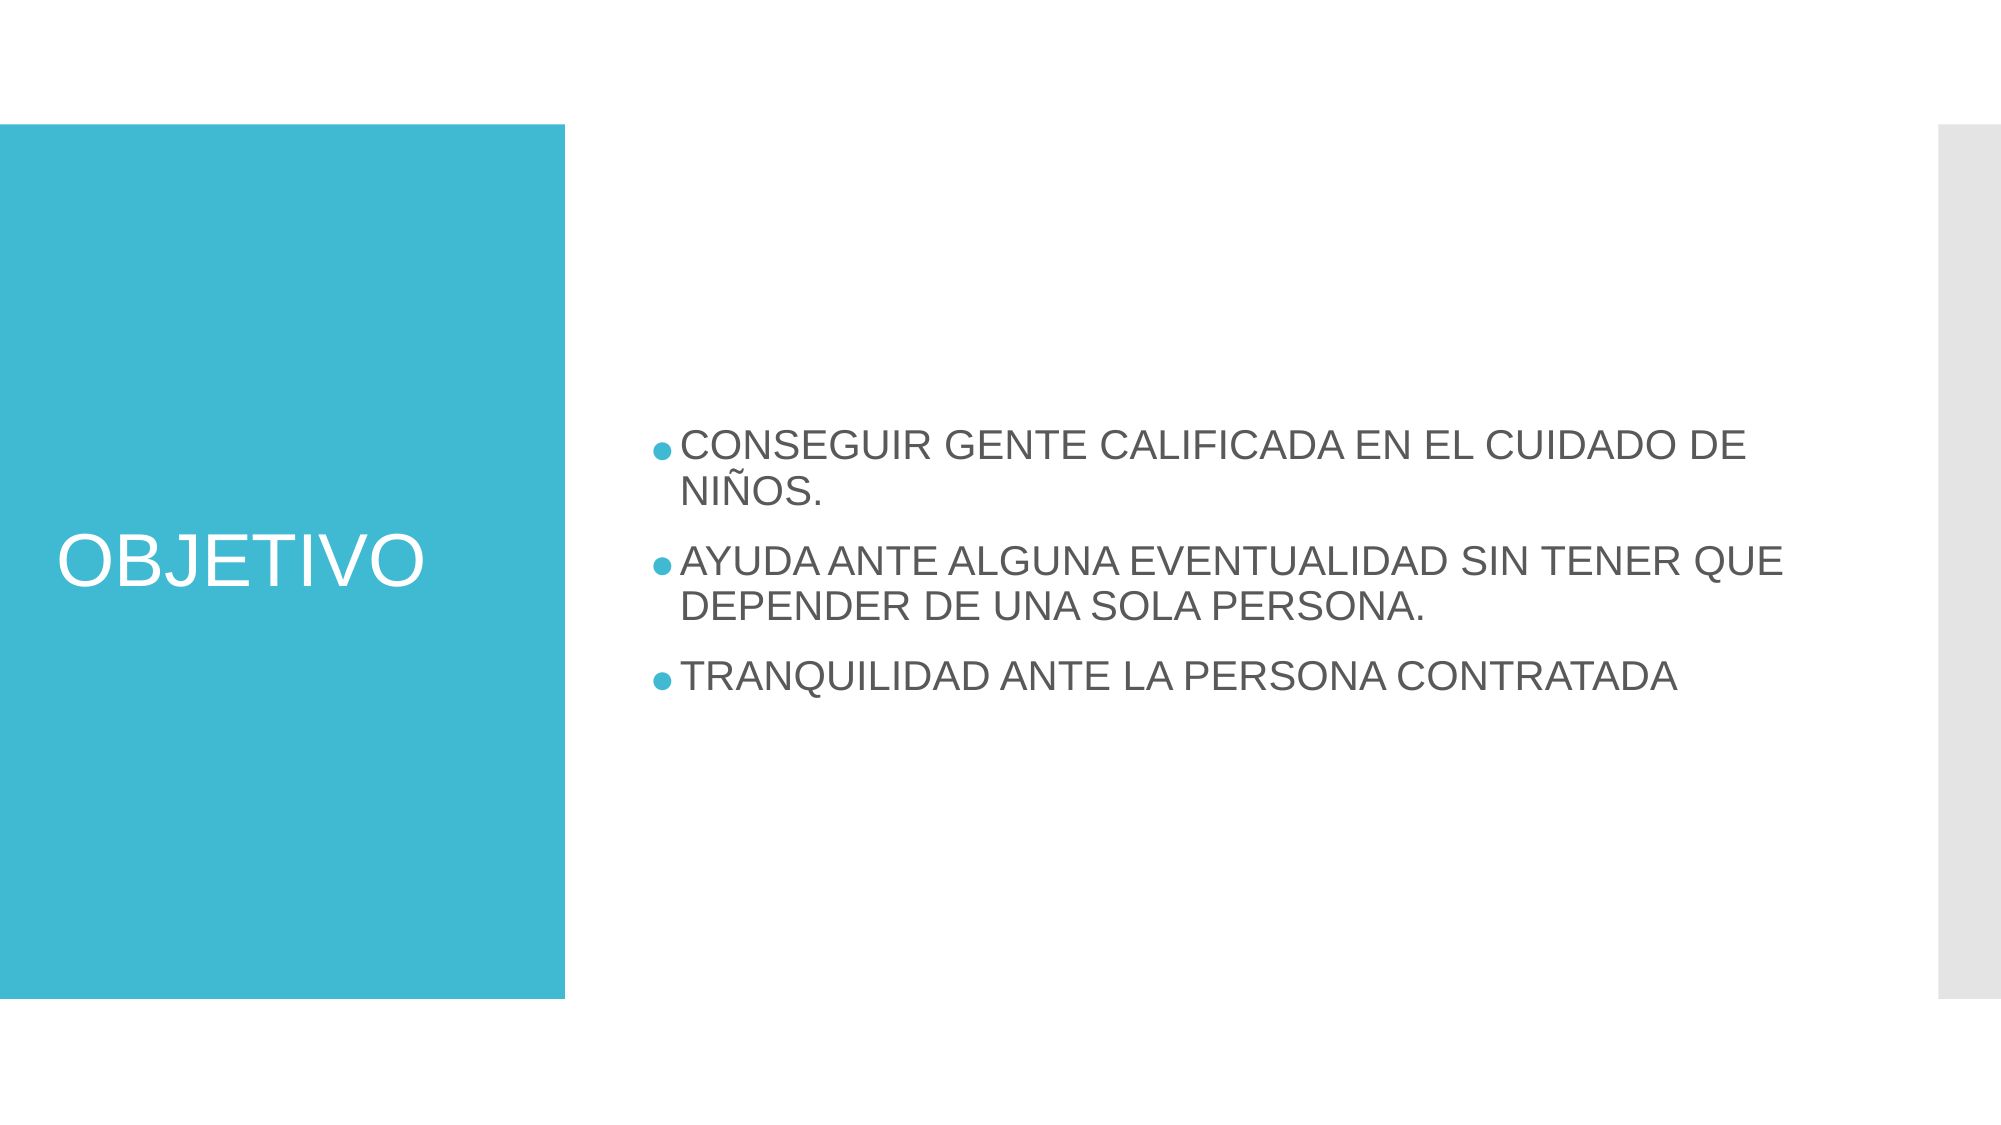

CONSEGUIR GENTE CALIFICADA EN EL CUIDADO DE NIÑOS.
AYUDA ANTE ALGUNA EVENTUALIDAD SIN TENER QUE DEPENDER DE UNA SOLA PERSONA.
TRANQUILIDAD ANTE LA PERSONA CONTRATADA
# OBJETIVO